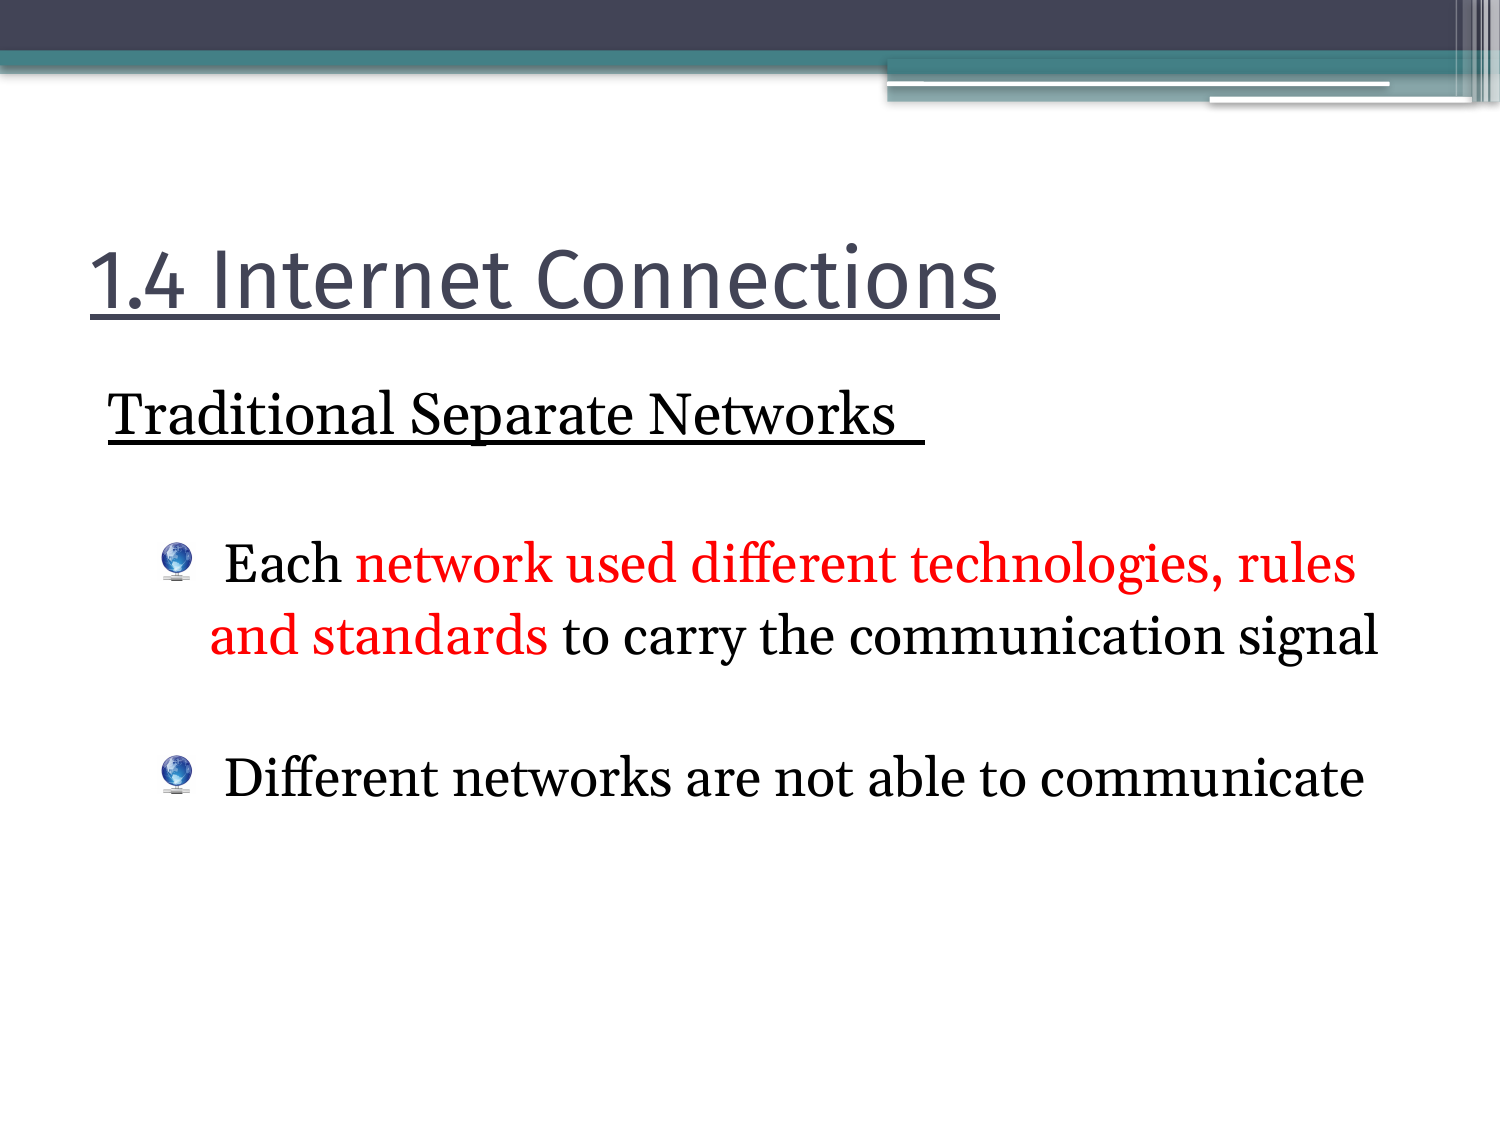

# 1.4 Internet Connections
Traditional Separate Networks

 Each network used different technologies, rules
    and standards to carry the communication signal

 Different networks are not able to communicate